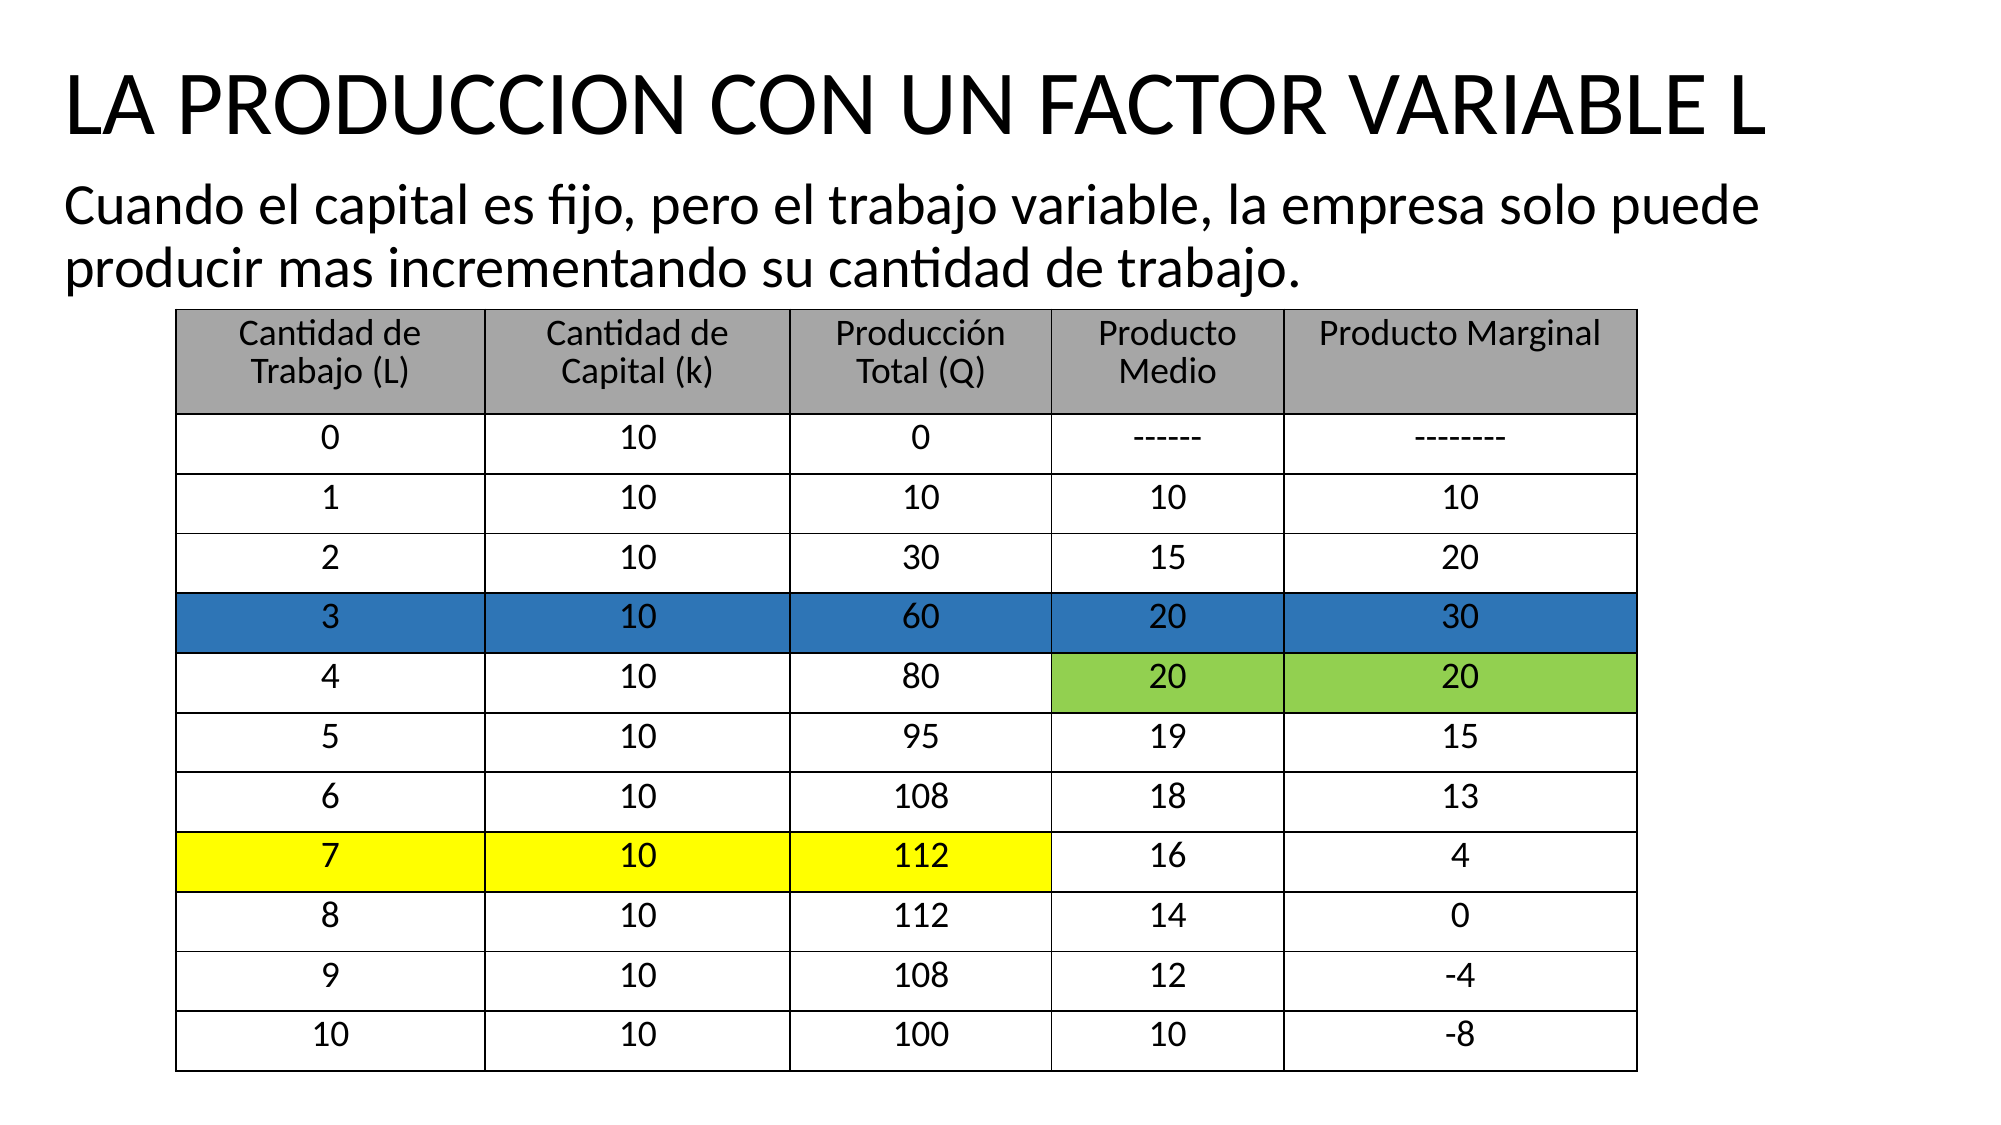

# LA PRODUCCION CON UN FACTOR VARIABLE L
Cuando el capital es fijo, pero el trabajo variable, la empresa solo puede producir mas incrementando su cantidad de trabajo.
| Cantidad de Trabajo (L) | Cantidad de Capital (k) | Producción Total (Q) | Producto Medio | Producto Marginal |
| --- | --- | --- | --- | --- |
| 0 | 10 | 0 | ------ | -------- |
| 1 | 10 | 10 | 10 | 10 |
| 2 | 10 | 30 | 15 | 20 |
| 3 | 10 | 60 | 20 | 30 |
| 4 | 10 | 80 | 20 | 20 |
| 5 | 10 | 95 | 19 | 15 |
| 6 | 10 | 108 | 18 | 13 |
| 7 | 10 | 112 | 16 | 4 |
| 8 | 10 | 112 | 14 | 0 |
| 9 | 10 | 108 | 12 | -4 |
| 10 | 10 | 100 | 10 | -8 |